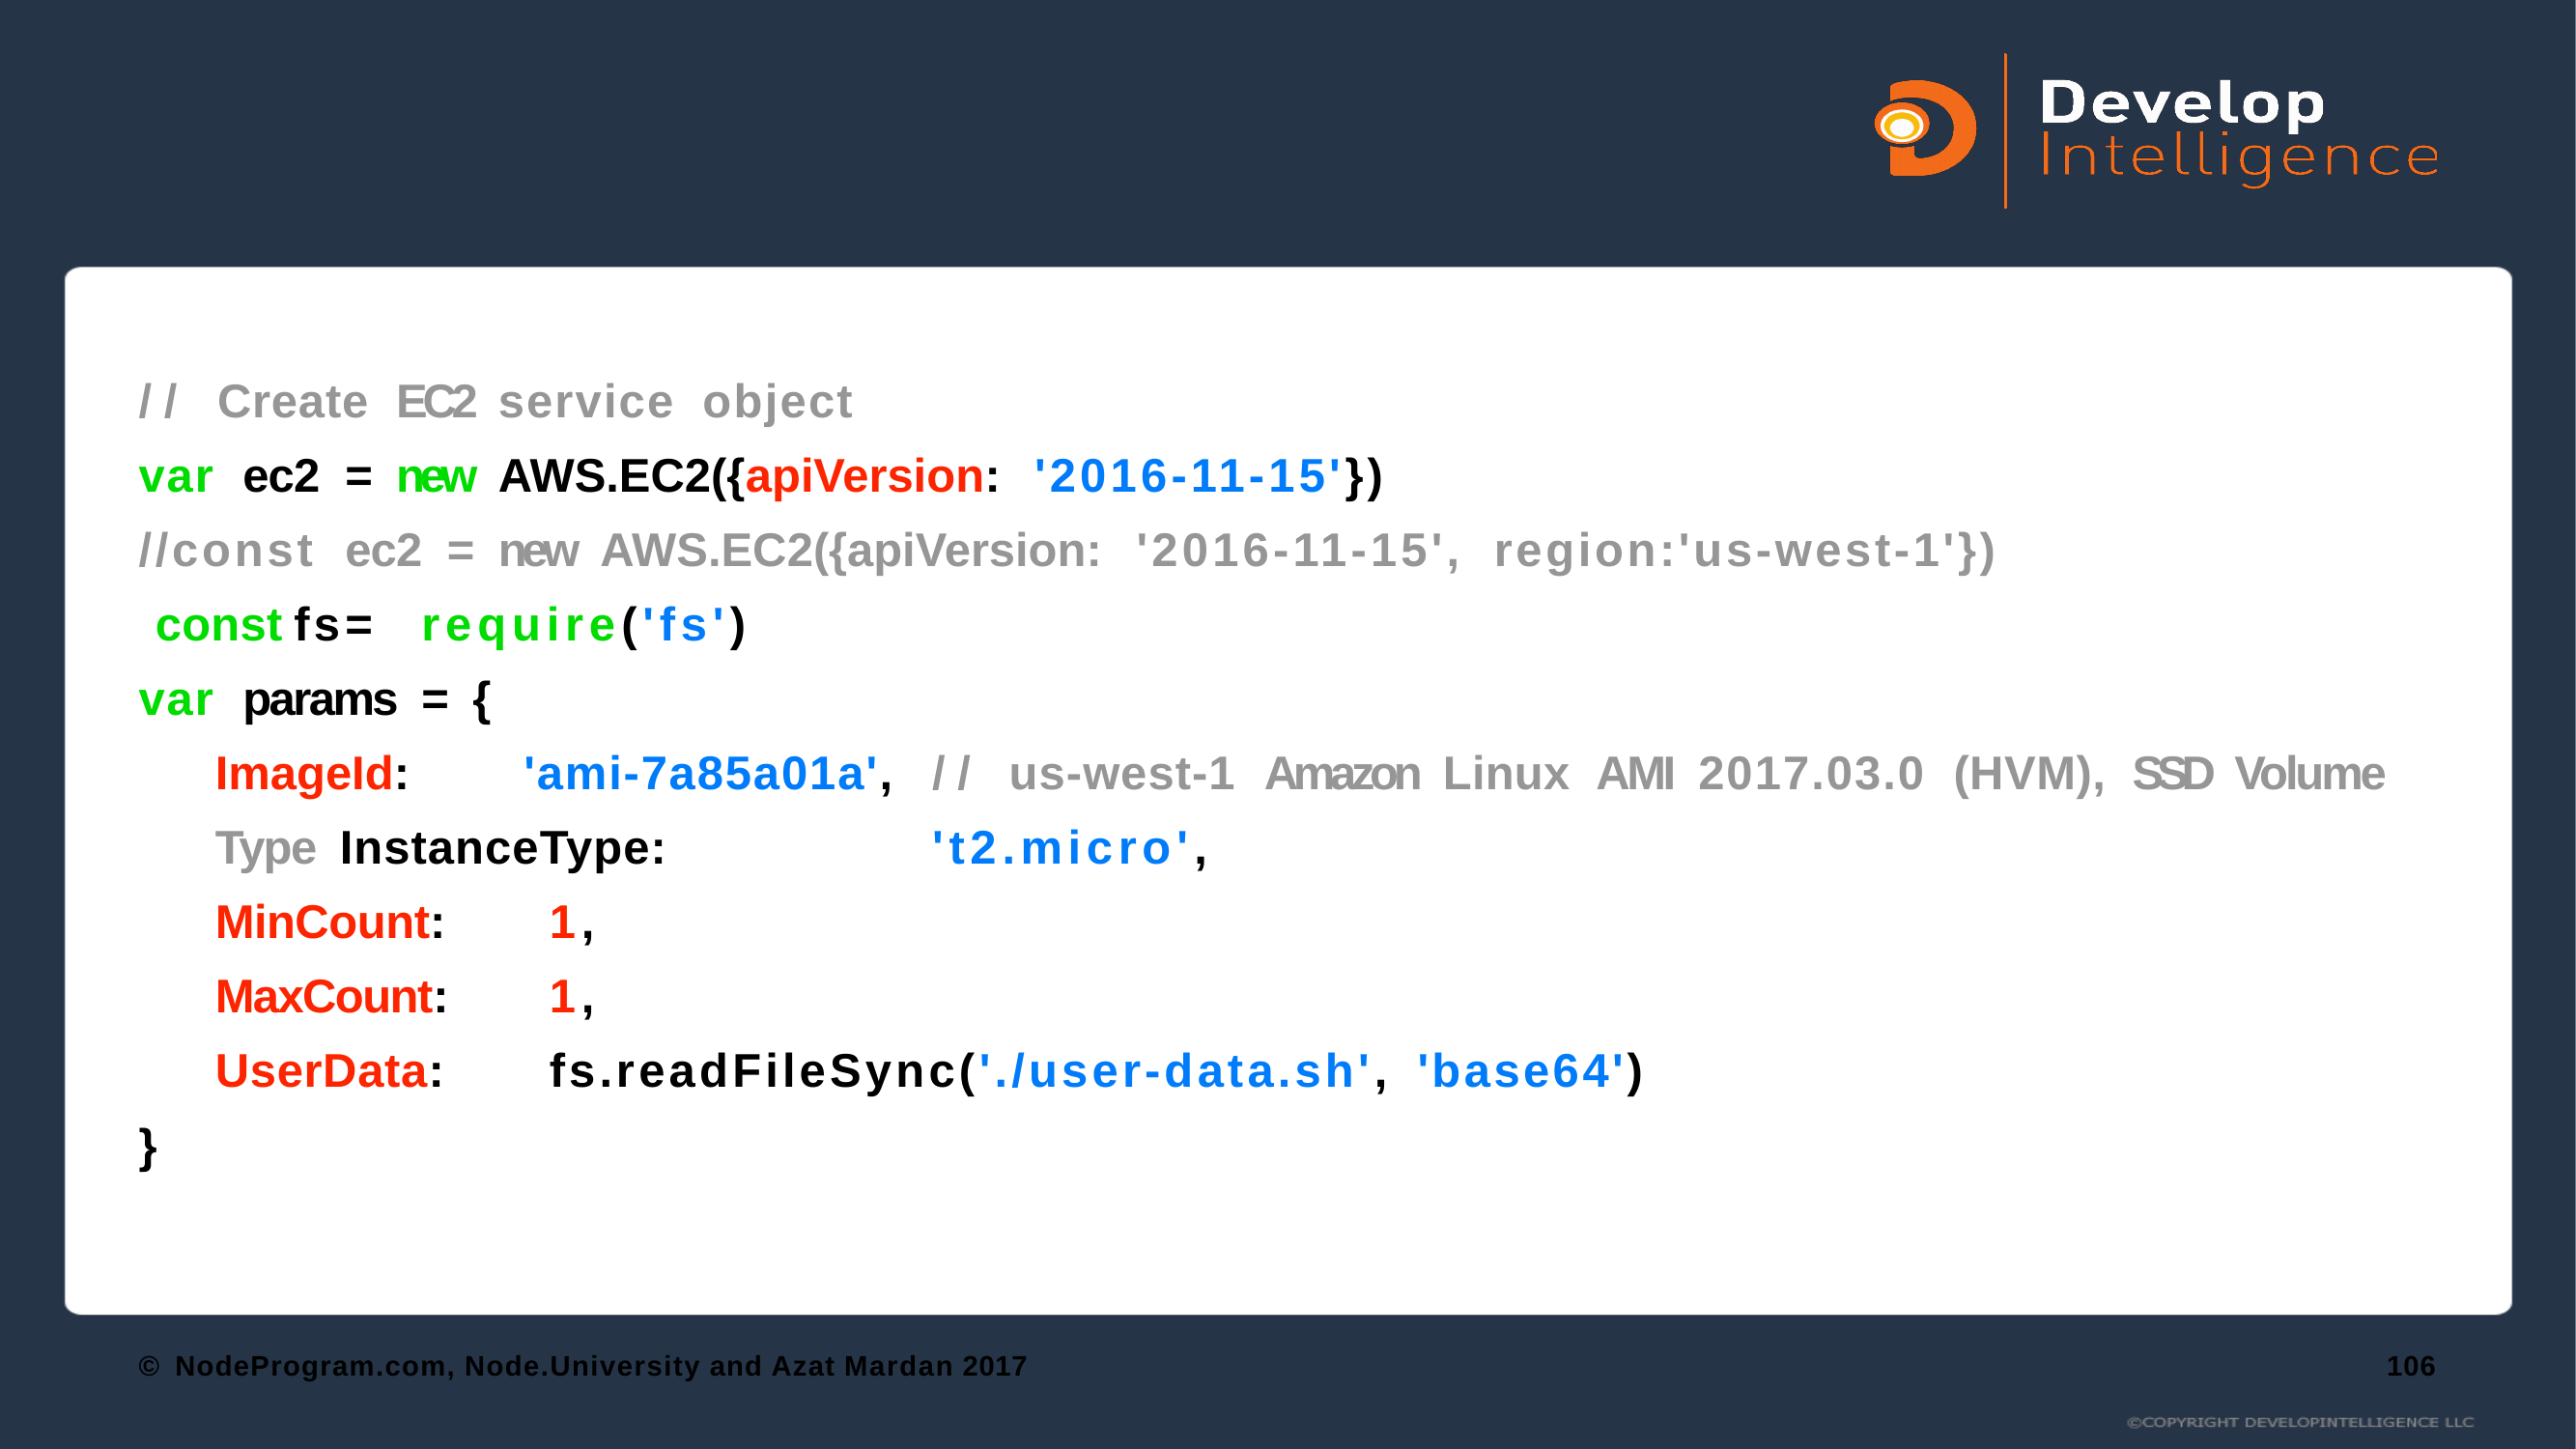

//	Create	EC2	service	object
var	ec2	=	new	AWS.EC2({apiVersion:	'2016-11-15'})
//const	ec2	=	new	AWS.EC2({apiVersion:	'2016-11-15',	region:'us-west-1'})  const	fs	=	require('fs')
var	params	=	{
ImageId:	'ami-7a85a01a',	//	us-west-1	Amazon	Linux	AMI	2017.03.0	(HVM),	SSD	Volume	Type  InstanceType:	't2.micro',
MinCount:	1,
MaxCount:	1,
UserData:	fs.readFileSync('./user-data.sh',	'base64')
}
© NodeProgram.com, Node.University and Azat Mardan 2017
106